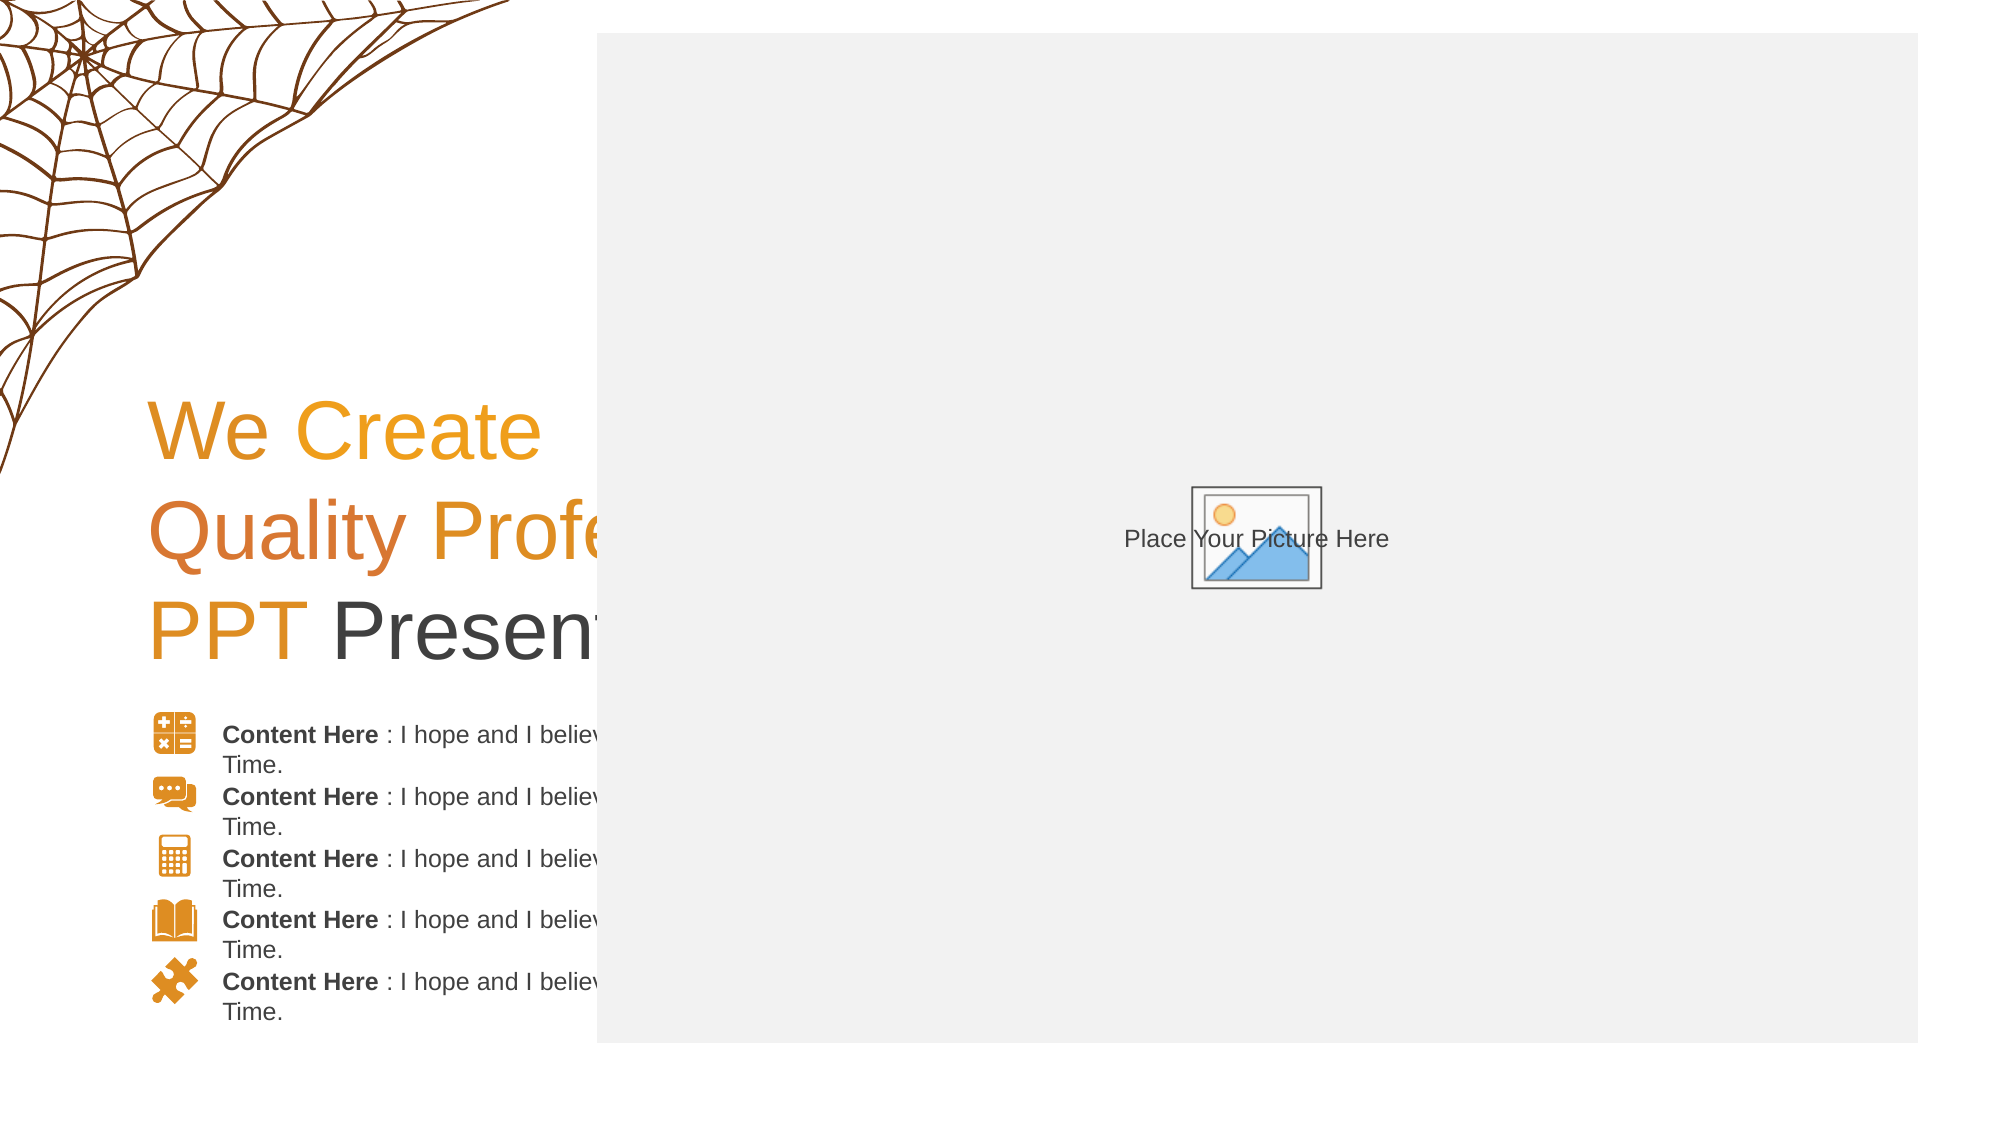

We Create
Quality Professional
PPT Presentation
Content Here : I hope and I believe that this Template will your Time.

Content Here : I hope and I believe that this Template will your Time.

Content Here : I hope and I believe that this Template will your Time.
Content Here : I hope and I believe that this Template will your Time.

Content Here : I hope and I believe that this Template will your Time.